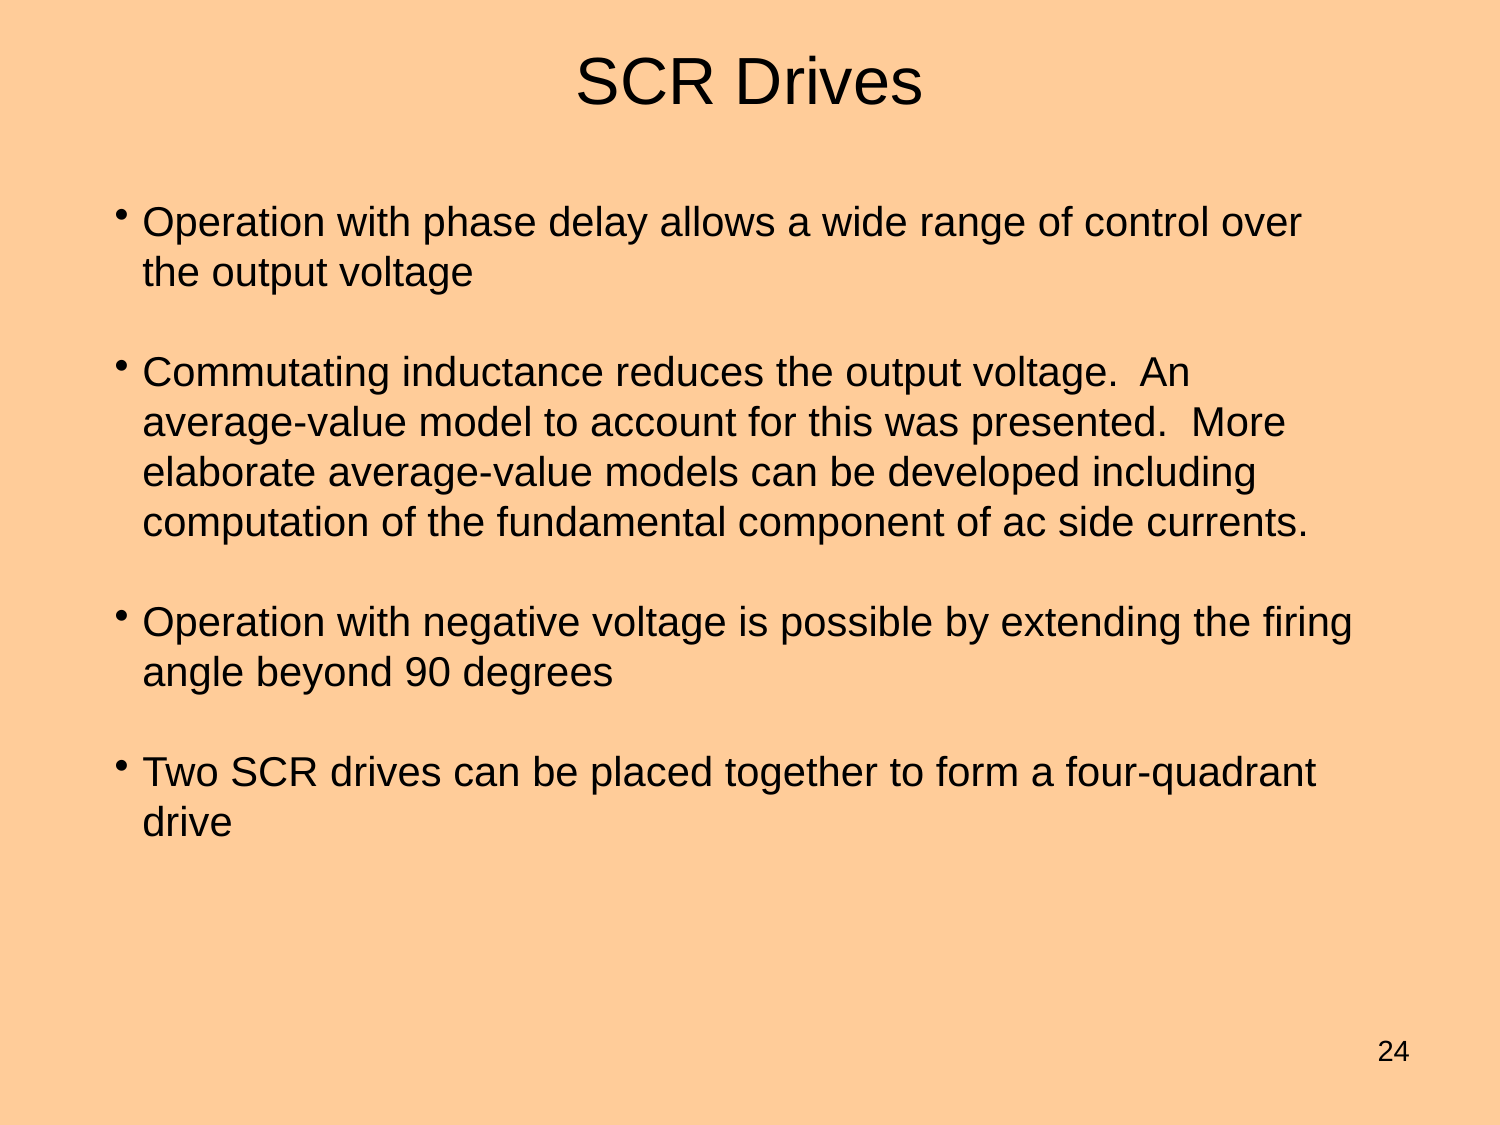

# SCR Drives
Operation with phase delay allows a wide range of control over the output voltage

Commutating inductance reduces the output voltage.  An average-value model to account for this was presented.  More elaborate average-value models can be developed including computation of the fundamental component of ac side currents.

Operation with negative voltage is possible by extending the firing angle beyond 90 degrees

Two SCR drives can be placed together to form a four-quadrant drive
24